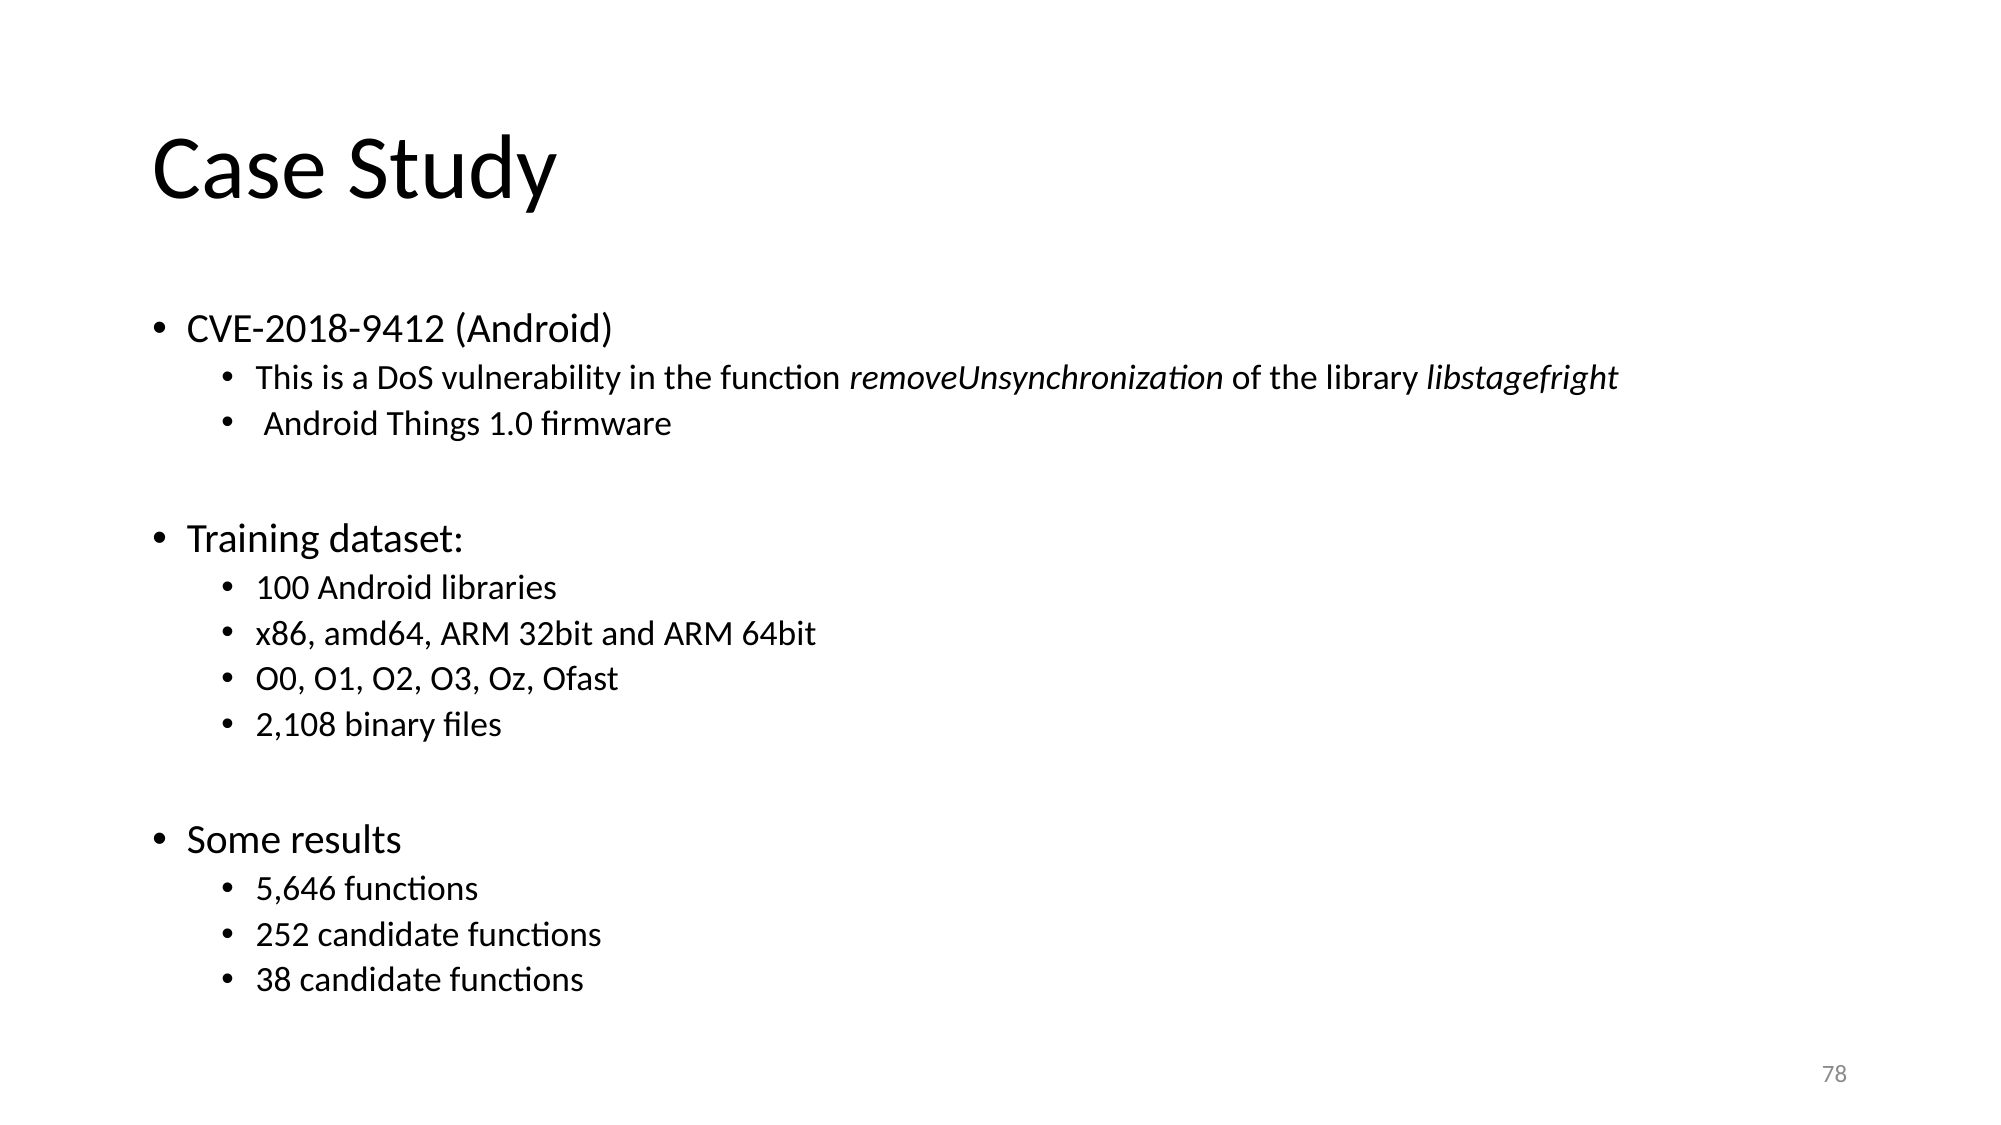

# Case Study
CVE-2018-9412 (Android)
This is a DoS vulnerability in the function removeUnsynchronization of the library libstagefright
 Android Things 1.0 firmware

Training dataset:
100 Android libraries
x86, amd64, ARM 32bit and ARM 64bit
O0, O1, O2, O3, Oz, Ofast
2,108 binary files

Some results
5,646 functions
252 candidate functions
38 candidate functions
78